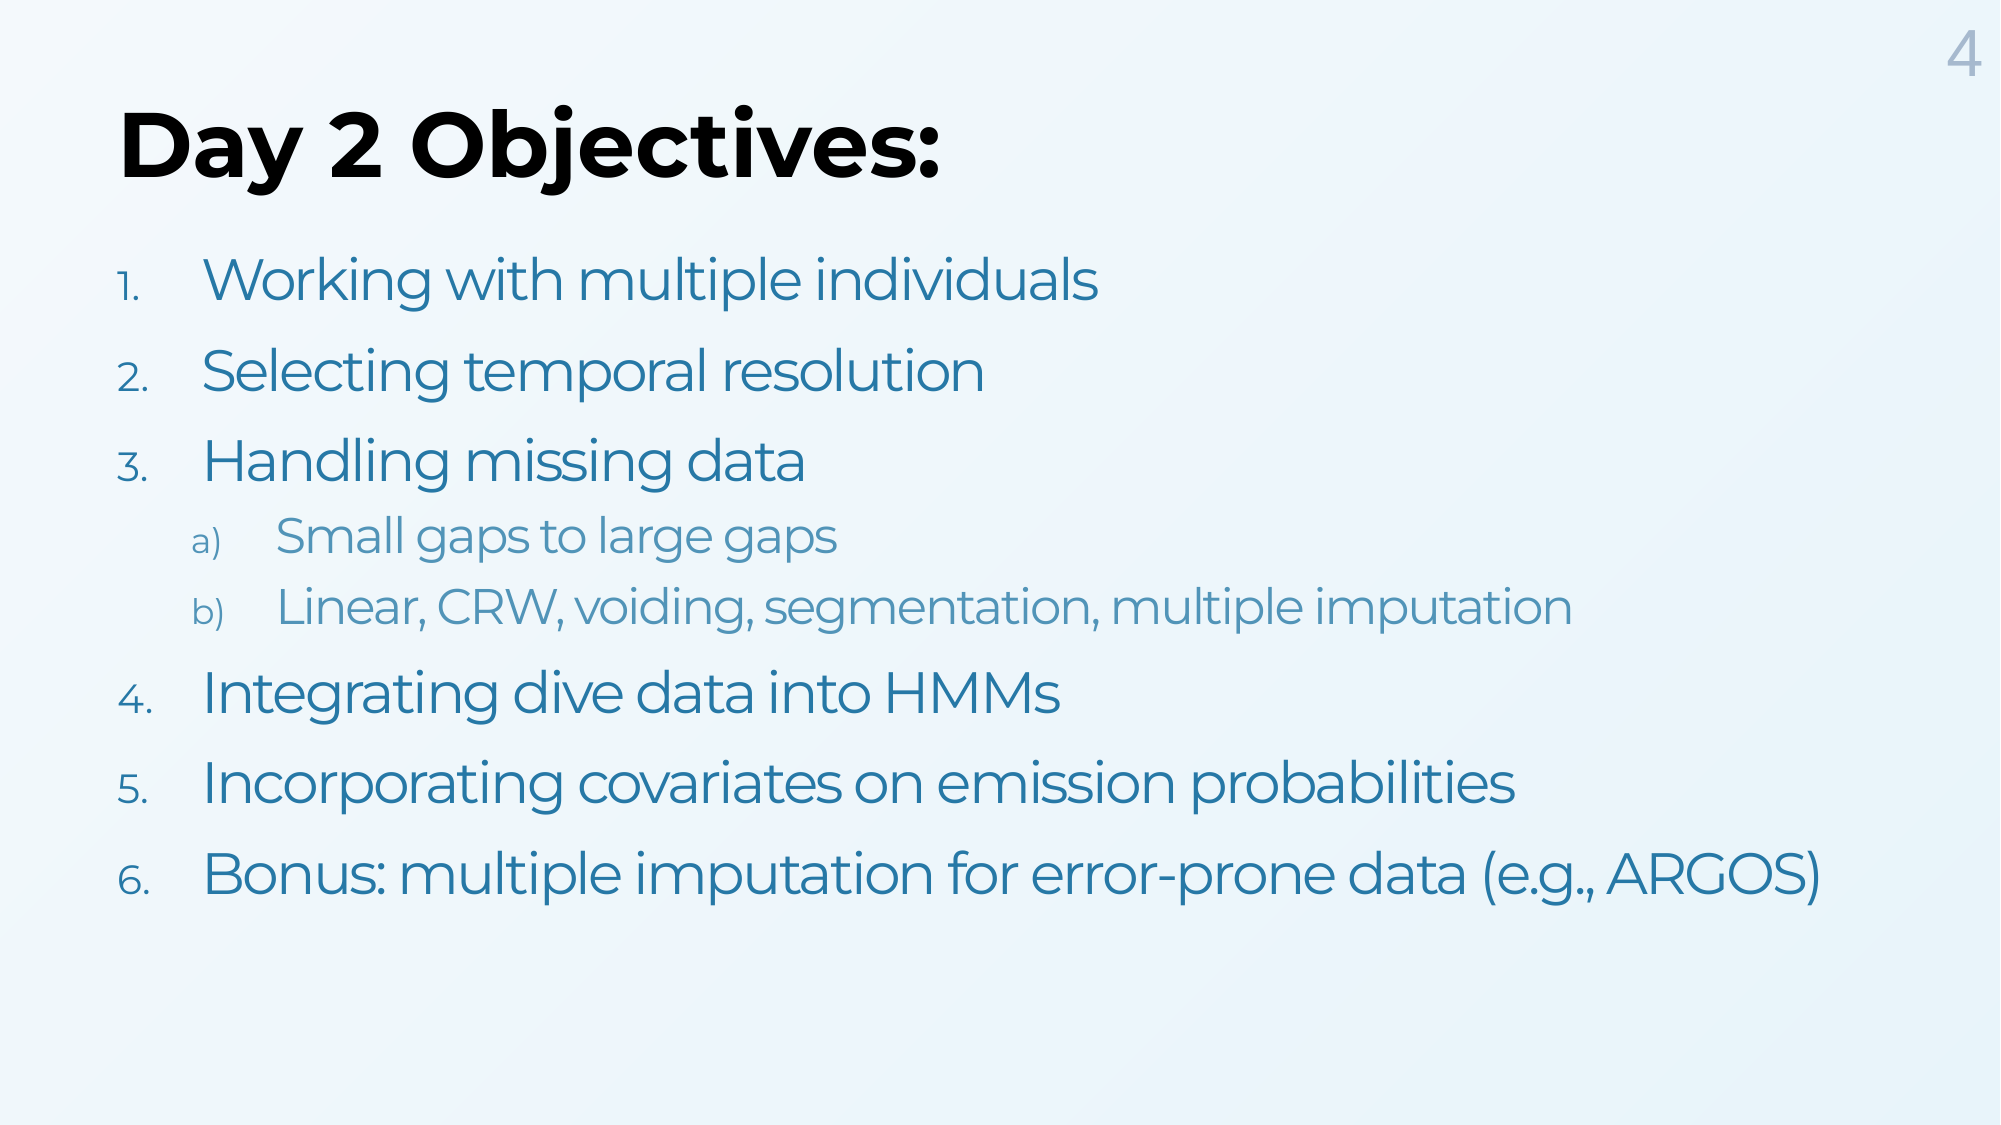

4
# Day 2 Objectives:
Working with multiple individuals
Selecting temporal resolution
Handling missing data
Small gaps to large gaps
Linear, CRW, voiding, segmentation, multiple imputation
Integrating dive data into HMMs
Incorporating covariates on emission probabilities
Bonus: multiple imputation for error-prone data (e.g., ARGOS)